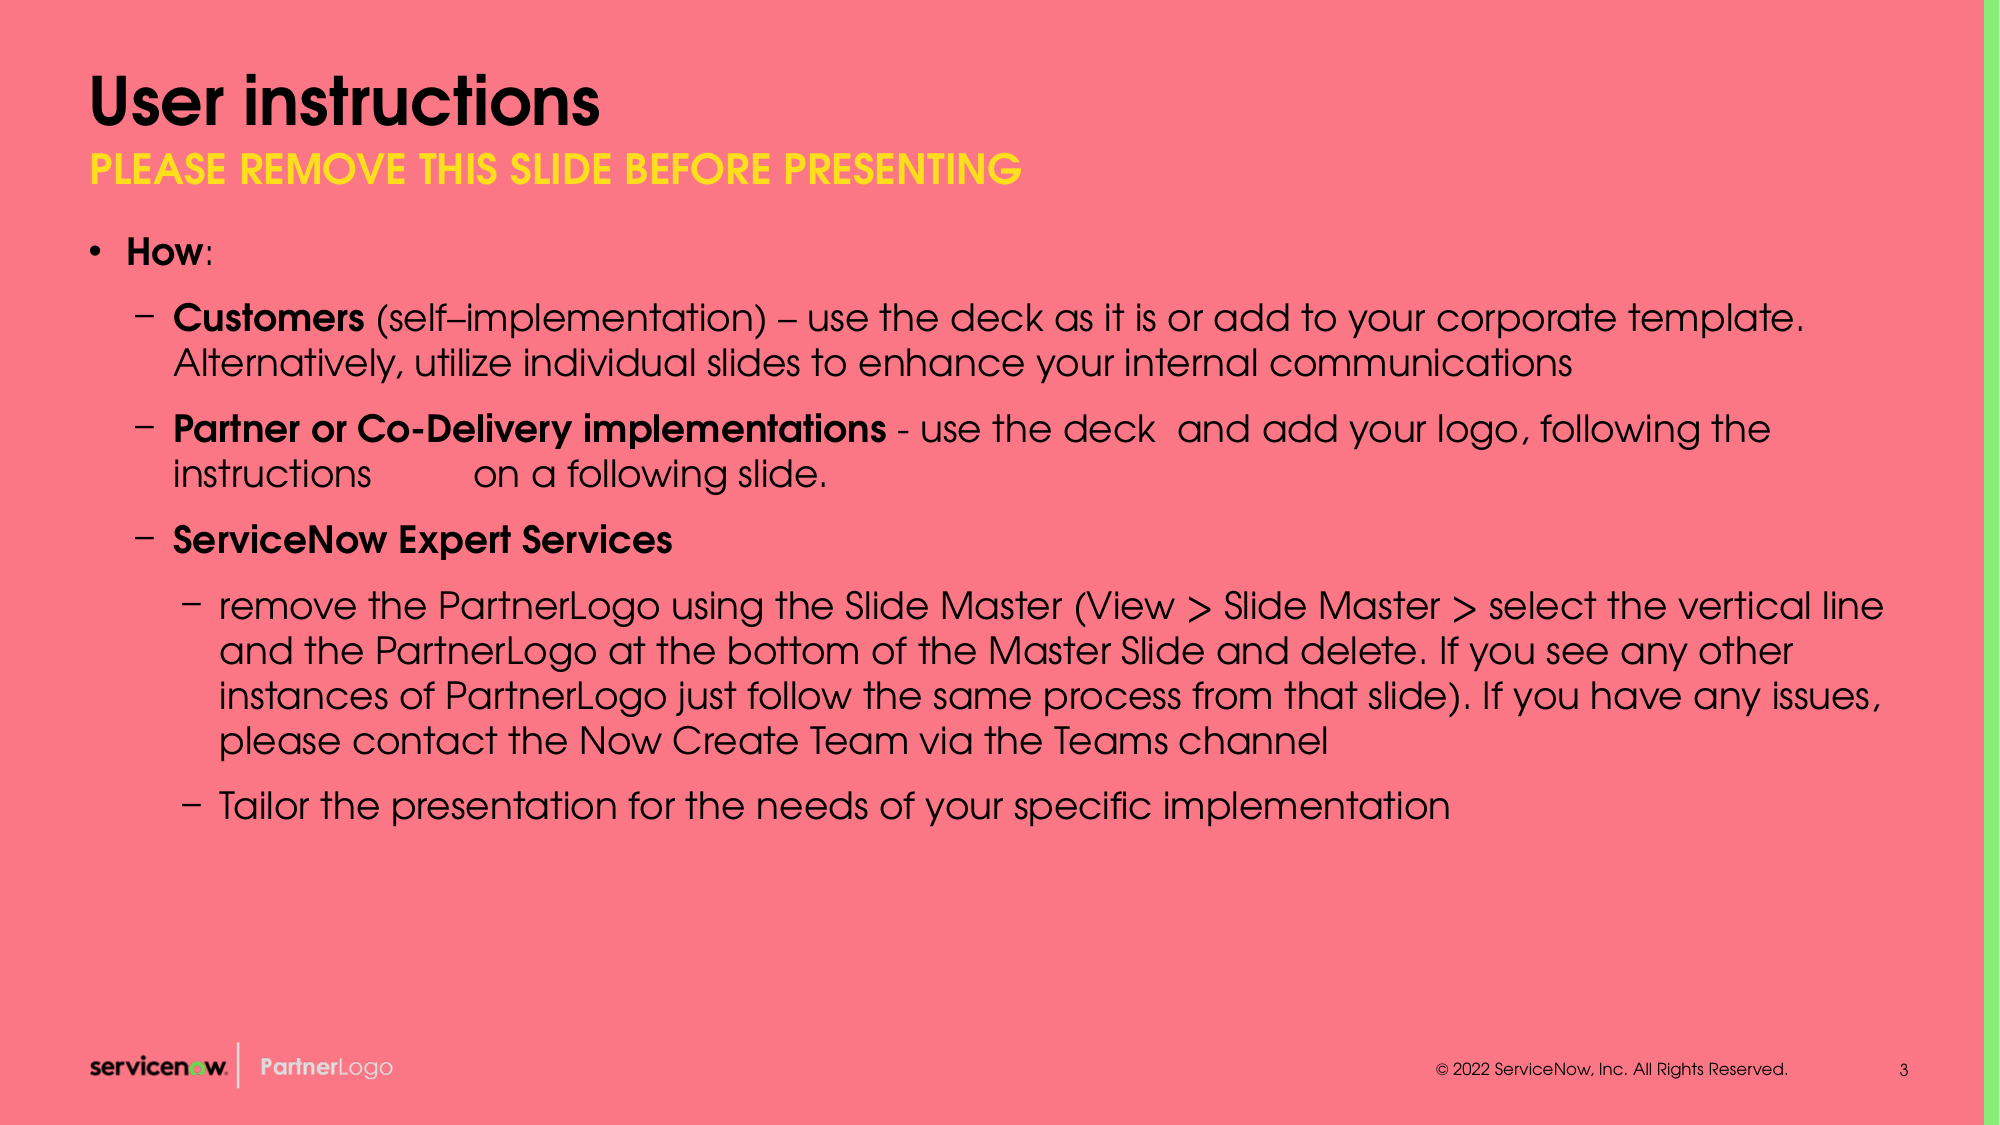

# User instructions
PLEASE REMOVE THIS SLIDE BEFORE PRESENTING

How:
Customers (self–implementation) – use the deck as it is or add to your corporate template. Alternatively, utilize individual slides to enhance your internal communications
Partner or Co-Delivery implementations - use the deck  and add your logo, following the instructions 	on a following slide.
ServiceNow Expert Services
remove the PartnerLogo using the Slide Master (View > Slide Master > select the vertical line and the PartnerLogo at the bottom of the Master Slide and delete. If you see any other instances of PartnerLogo just follow the same process from that slide). If you have any issues, please contact the Now Create Team via the Teams channel
Tailor the presentation for the needs of your specific implementation